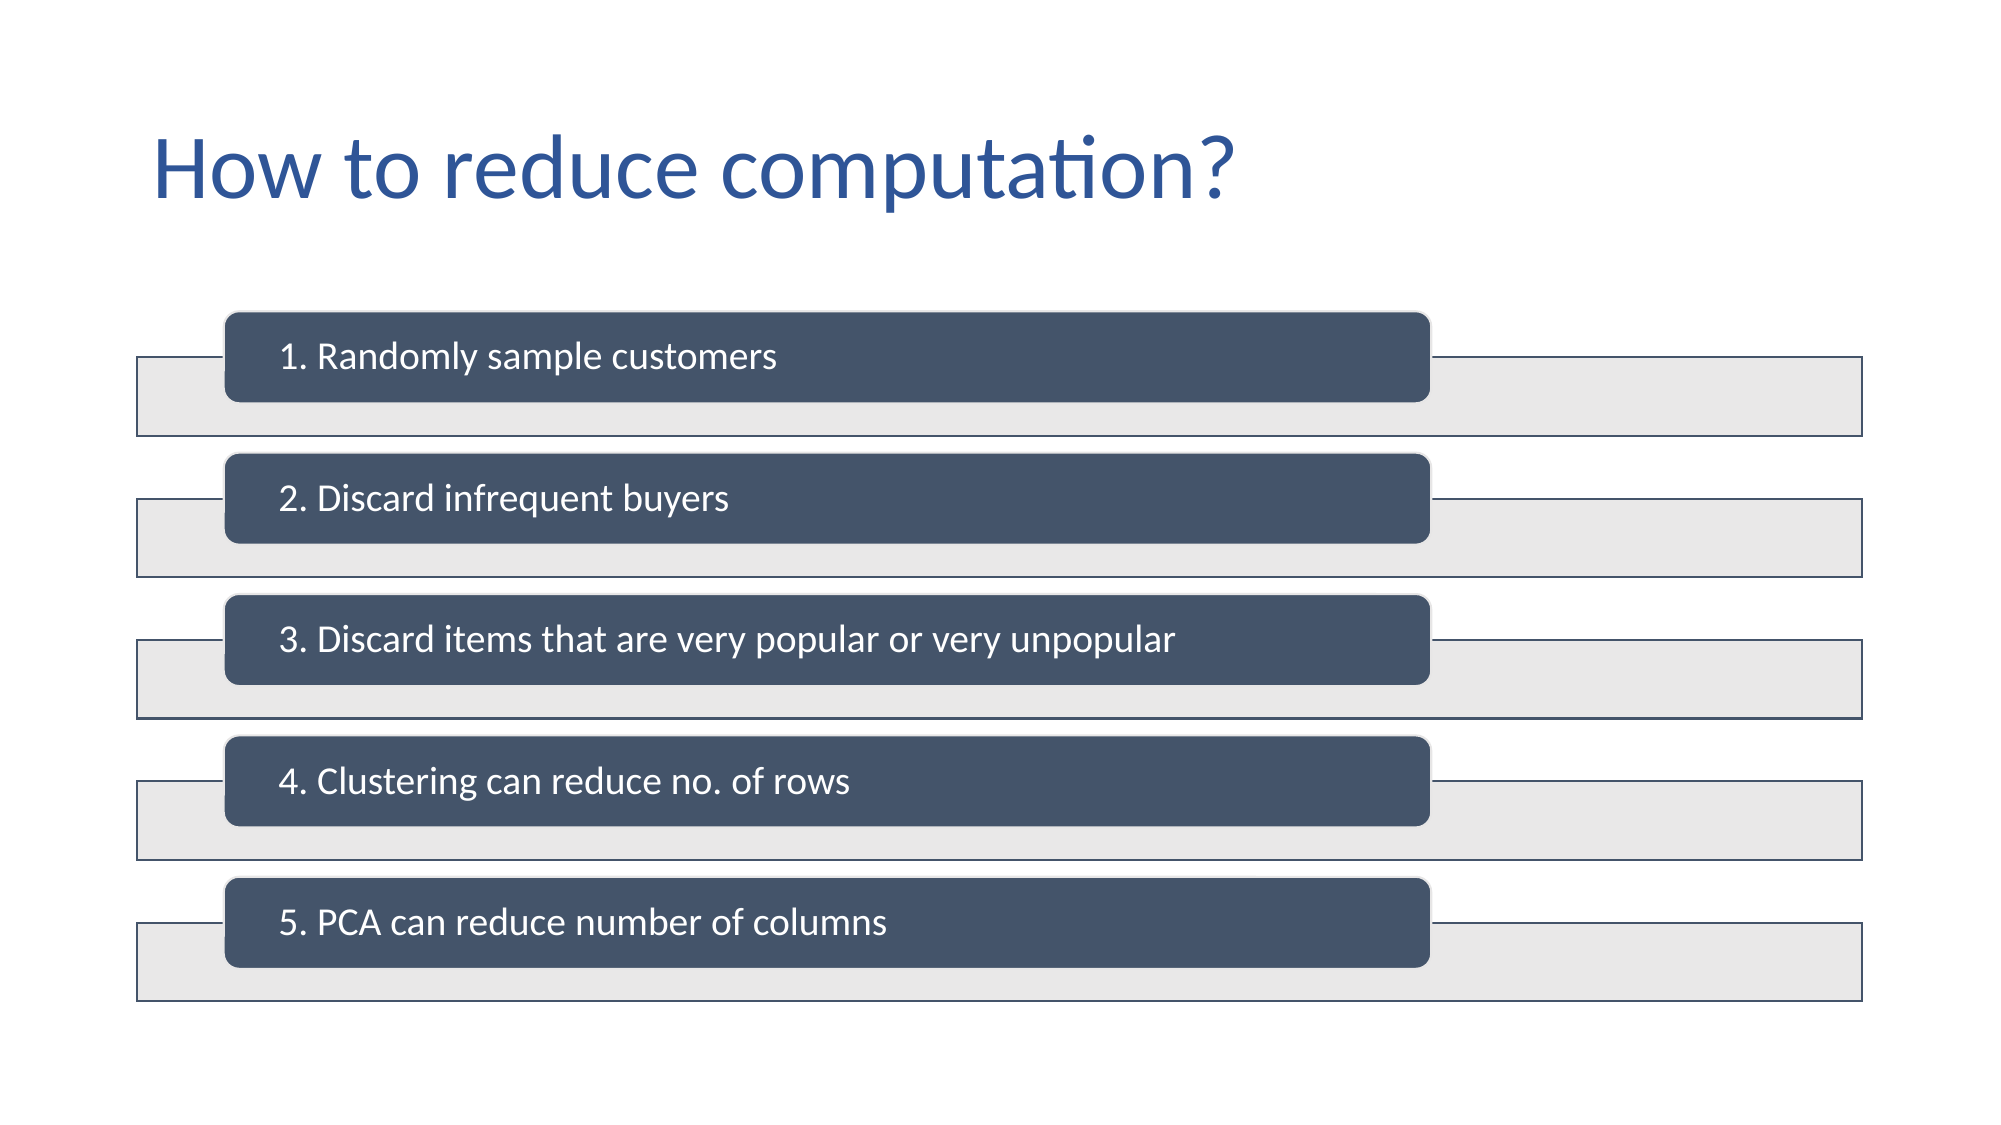

# How to reduce computation?
1. Randomly sample customers
2. Discard infrequent buyers
3. Discard items that are very popular or very unpopular
4. Clustering can reduce no. of rows
5. PCA can reduce number of columns